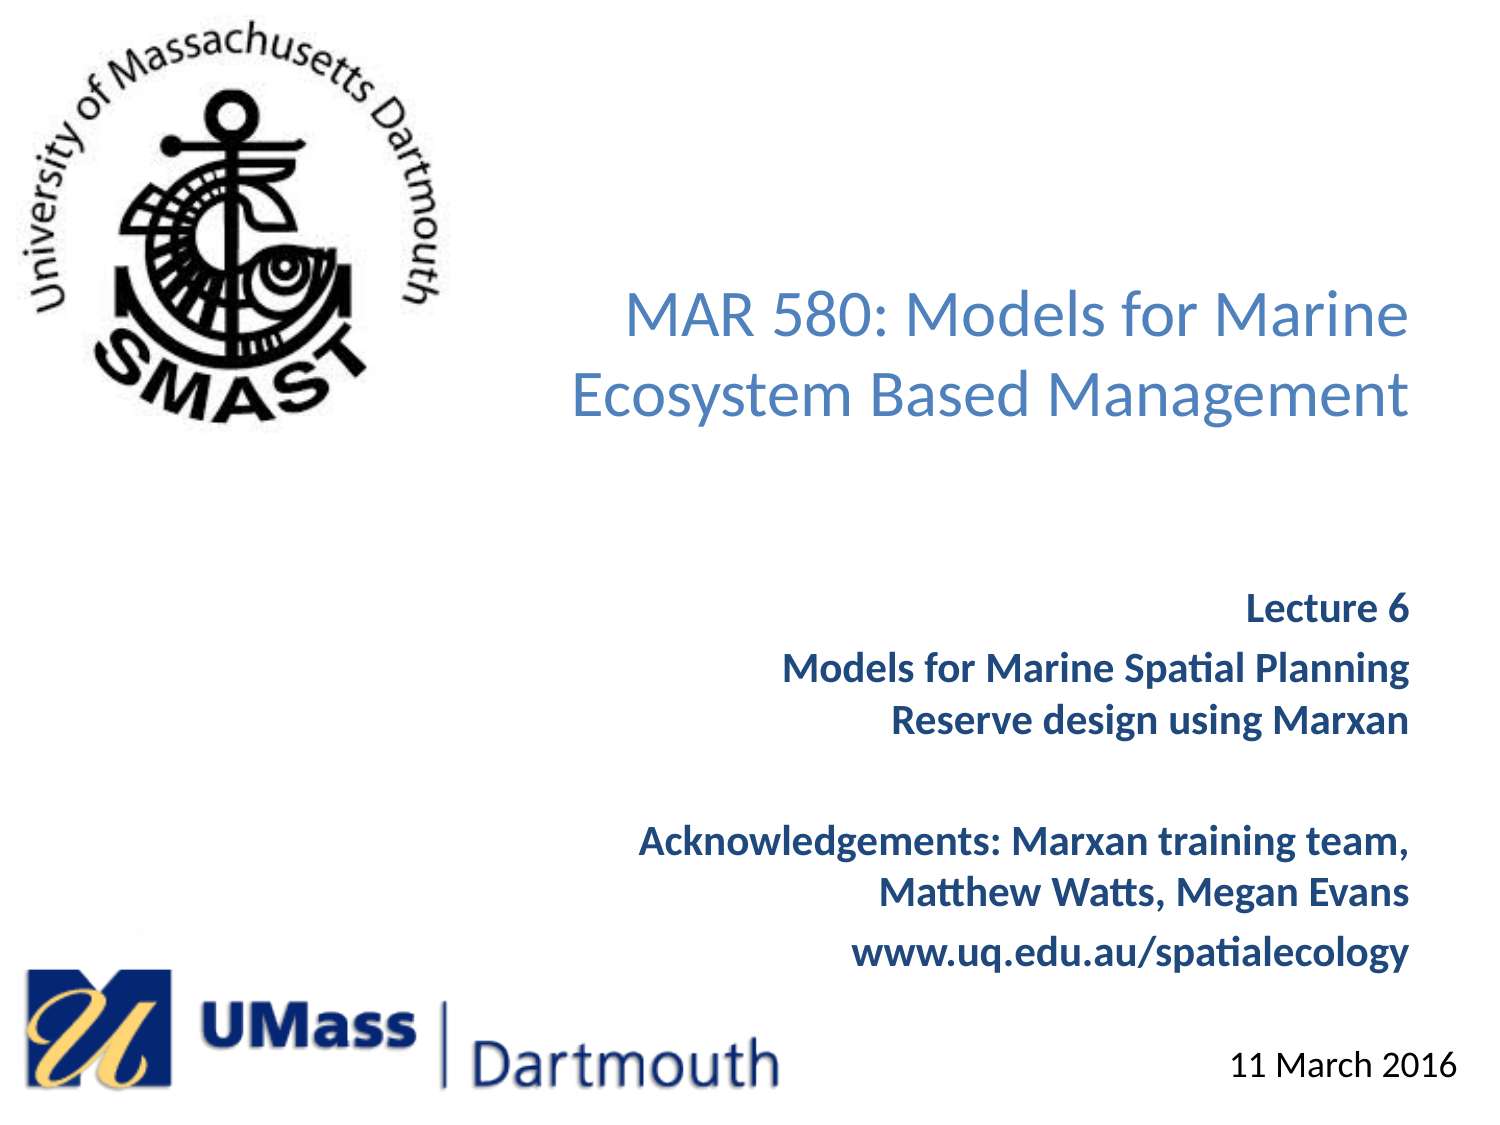

# MAR 580: Models for Marine Ecosystem Based Management
Lecture 6
Models for Marine Spatial Planning
Reserve design using Marxan

Acknowledgements: Marxan training team, Matthew Watts, Megan Evans
www.uq.edu.au/spatialecology

11 March 2016